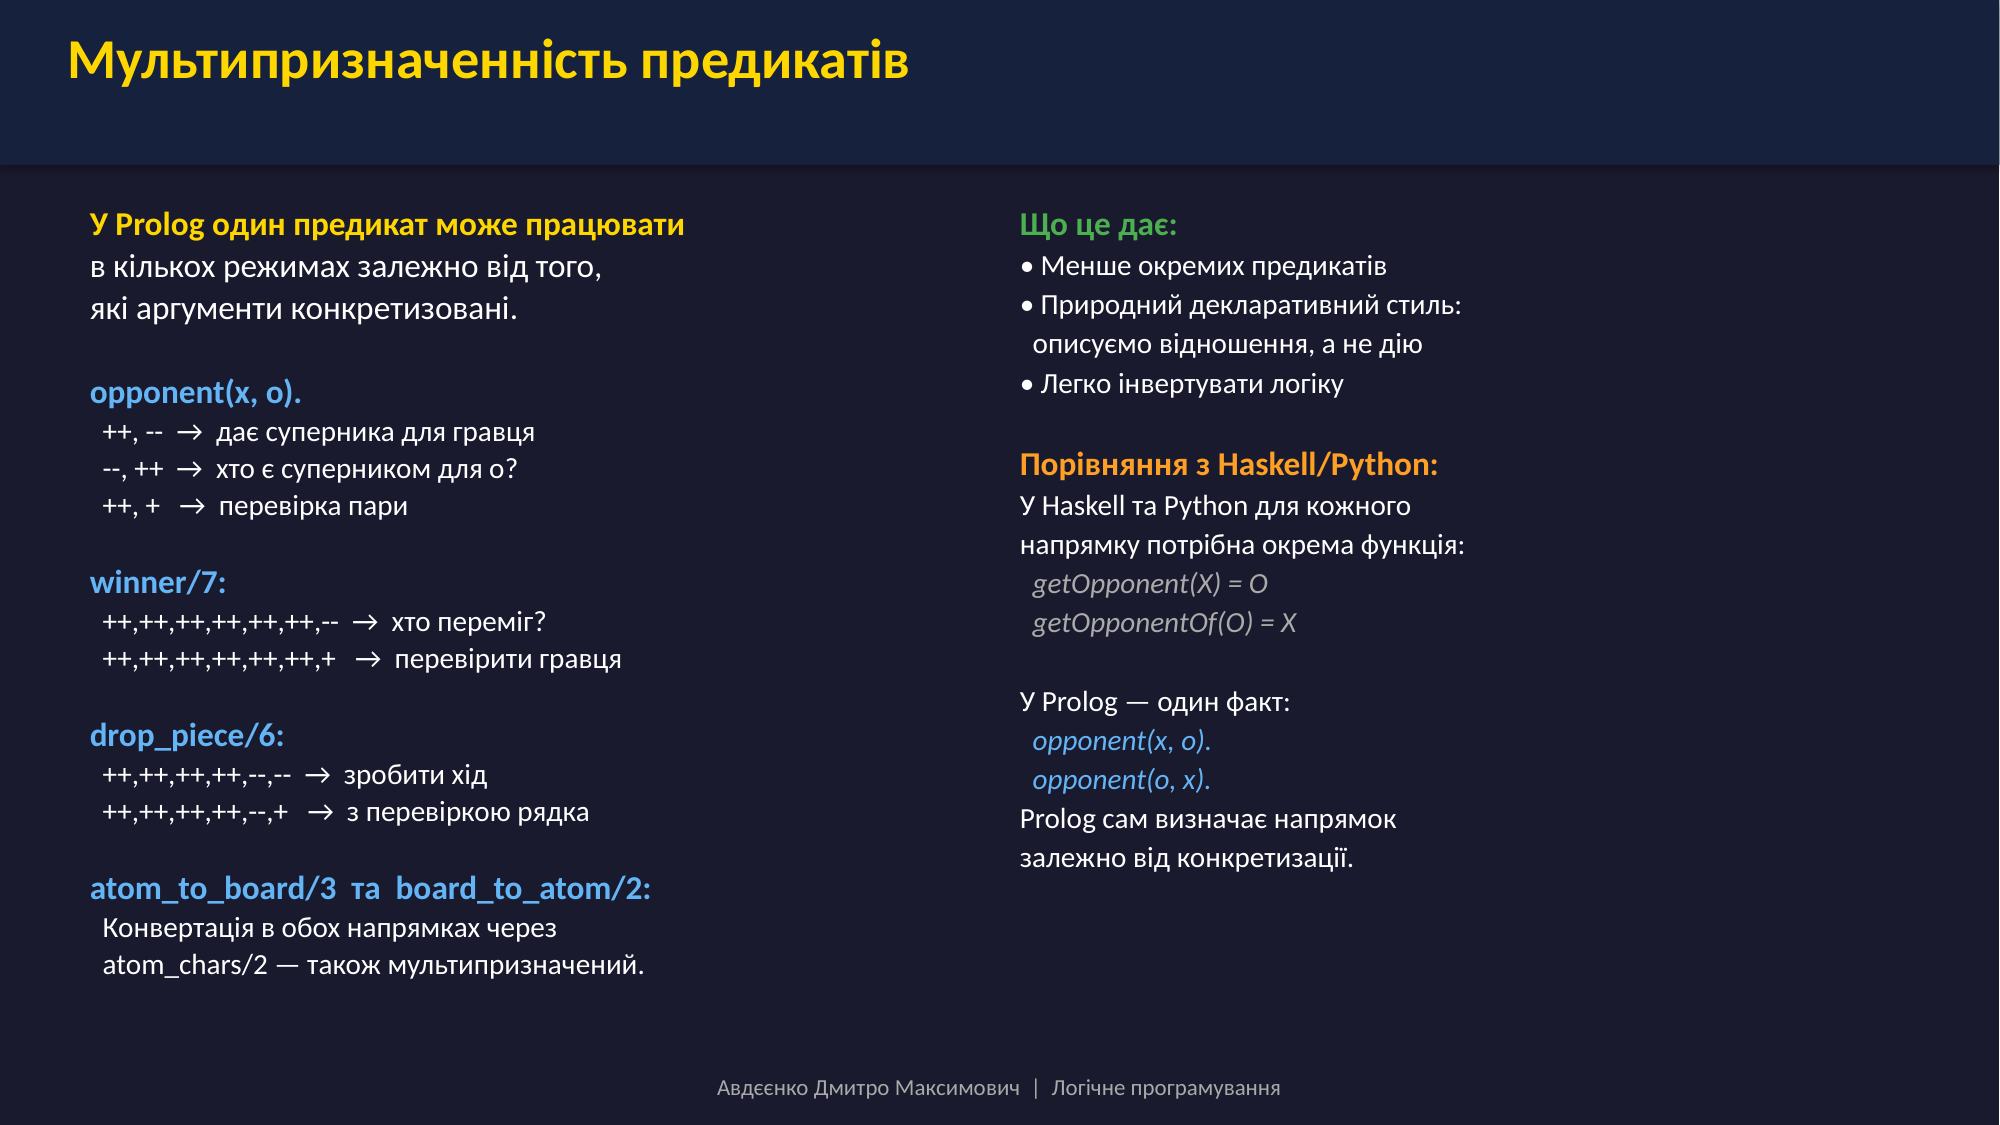

Мультипризначенність предикатів
У Prolog один предикат може працювати
в кількох режимах залежно від того,
які аргументи конкретизовані.

opponent(x, o).
  ++, --  →  дає суперника для гравця
  --, ++  →  хто є суперником для o?
  ++, +   →  перевірка пари

winner/7:
  ++,++,++,++,++,++,--  →  хто переміг?
  ++,++,++,++,++,++,+   →  перевірити гравця

drop_piece/6:
  ++,++,++,++,--,--  →  зробити хід
  ++,++,++,++,--,+   →  з перевіркою рядка

atom_to_board/3  та  board_to_atom/2:
  Конвертація в обох напрямках через
  atom_chars/2 — також мультипризначений.
Що це дає:
• Менше окремих предикатів
• Природний декларативний стиль:
  описуємо відношення, а не дію
• Легко інвертувати логіку

Порівняння з Haskell/Python:
У Haskell та Python для кожного
напрямку потрібна окрема функція:
  getOpponent(X) = O
  getOpponentOf(O) = X

У Prolog — один факт:
  opponent(x, o).
  opponent(o, x).
Prolog сам визначає напрямок
залежно від конкретизації.
Авдєєнко Дмитро Максимович  |  Логічне програмування